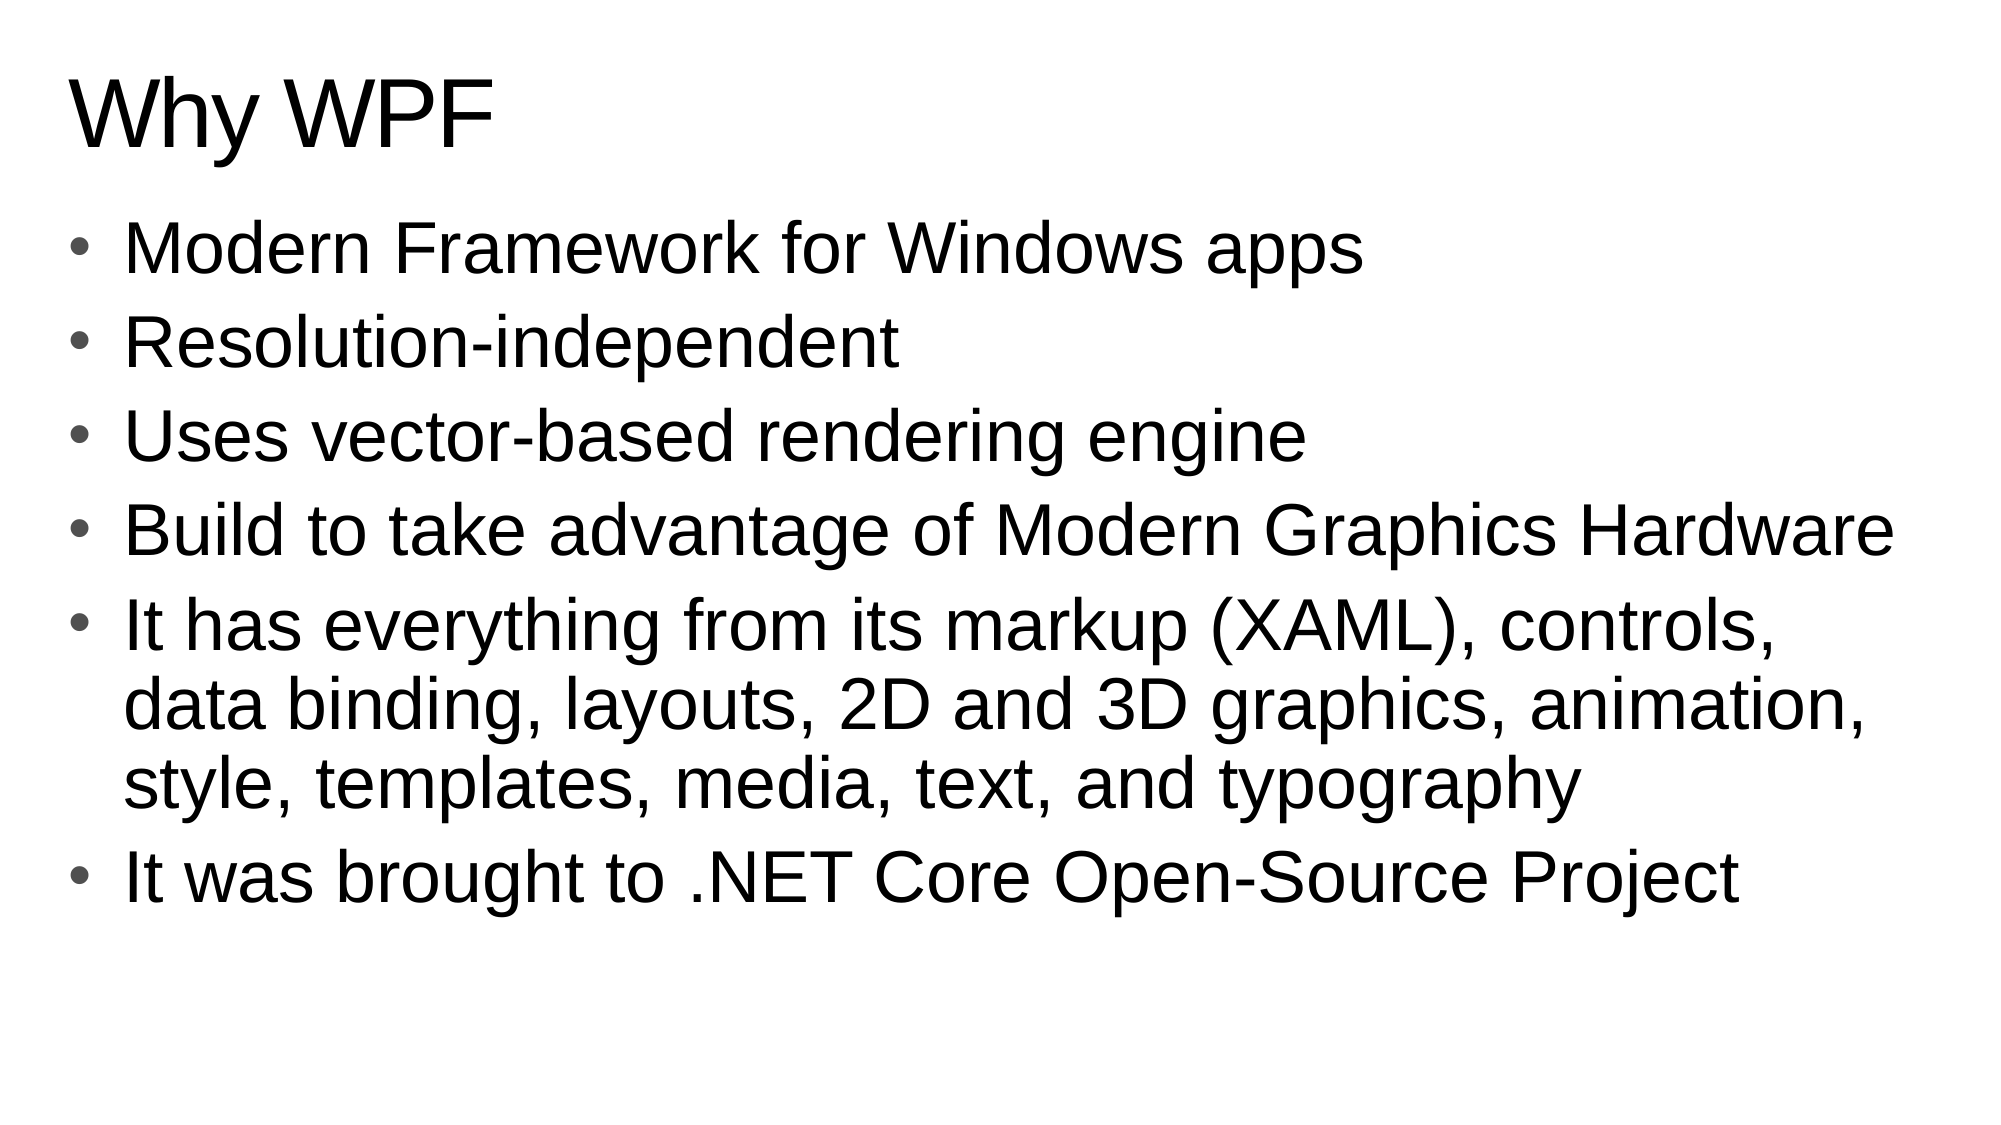

# Why WPF
Modern Framework for Windows apps
Resolution-independent
Uses vector-based rendering engine
Build to take advantage of Modern Graphics Hardware
It has everything from its markup (XAML), controls, data binding, layouts, 2D and 3D graphics, animation, style, templates, media, text, and typography
It was brought to .NET Core Open-Source Project